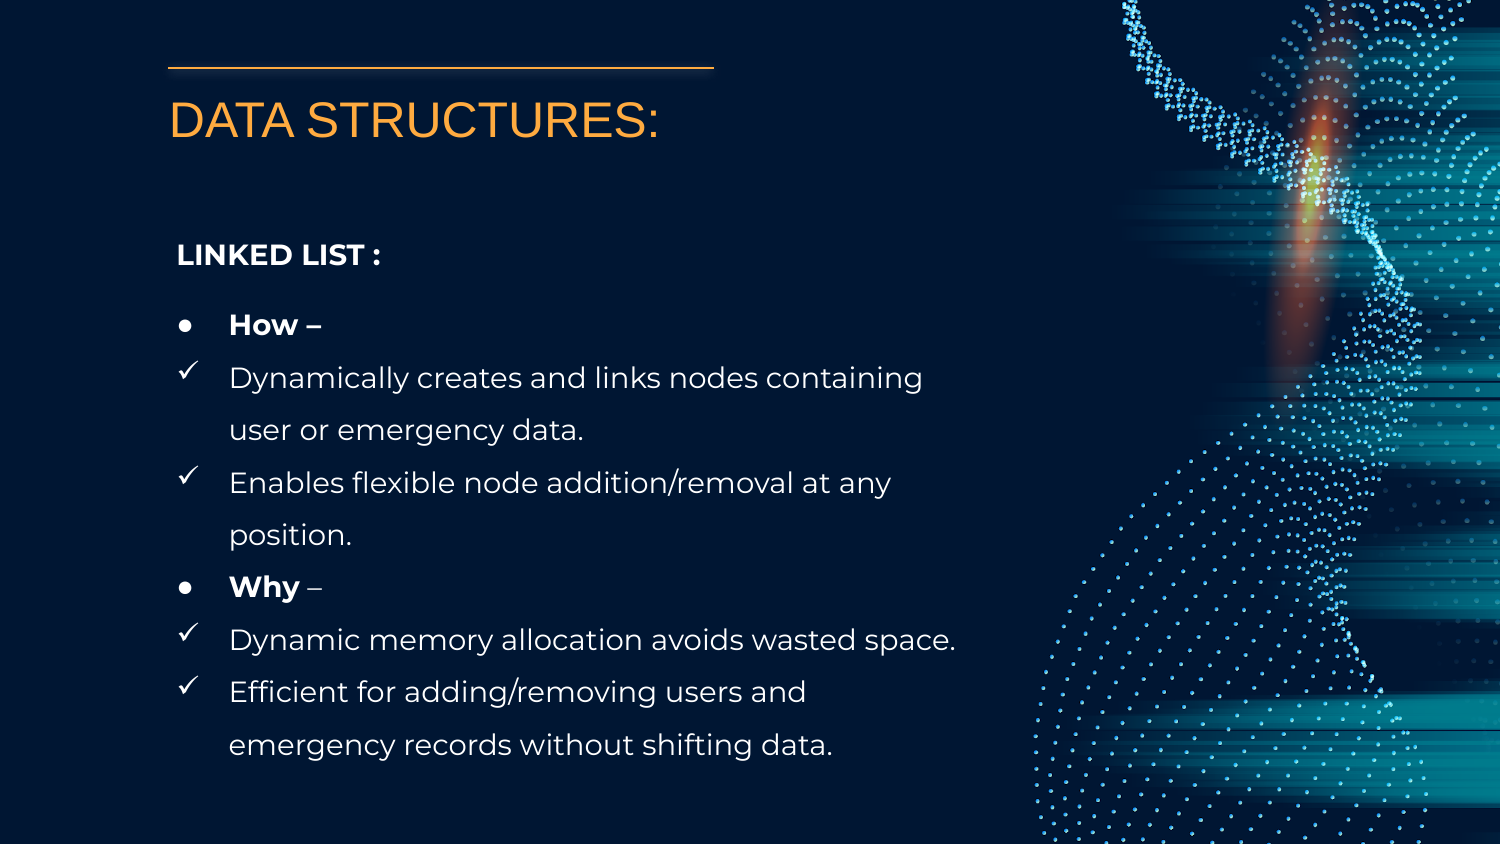

#
DATA STRUCTURES:

LINKED LIST :

How –
Dynamically creates and links nodes containing user or emergency data.
Enables flexible node addition/removal at any position.
Why –
Dynamic memory allocation avoids wasted space.
Efficient for adding/removing users and emergency records without shifting data.